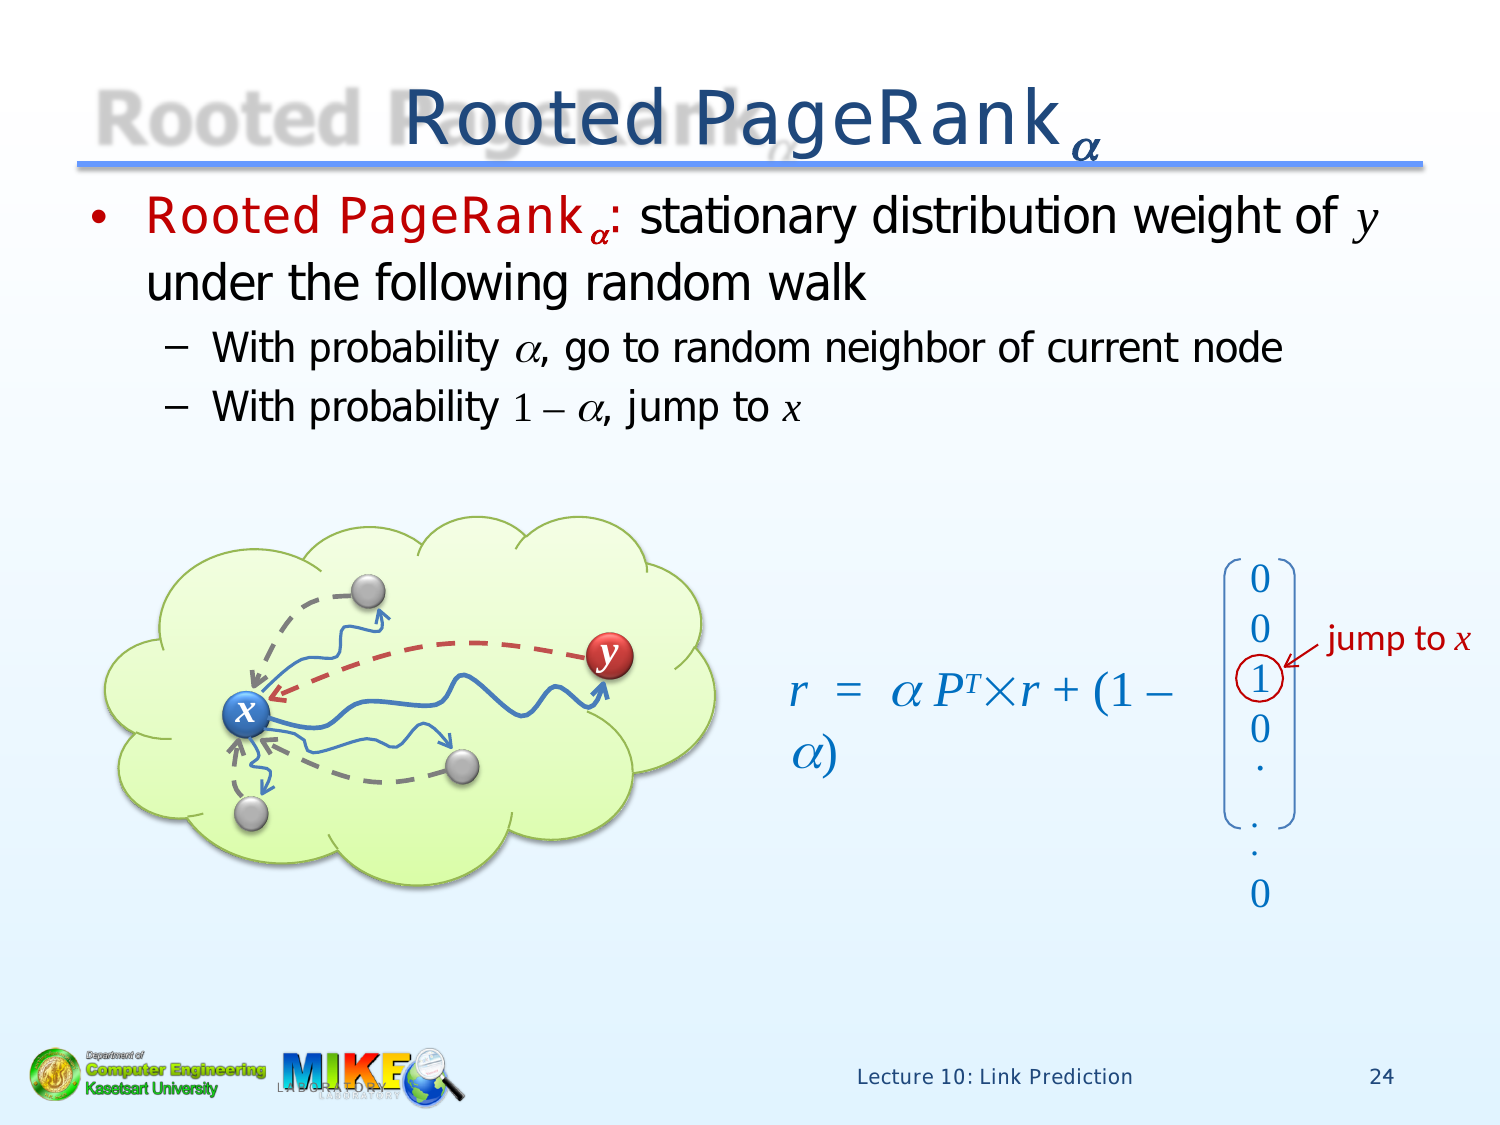

# Rooted PageRankα

Rooted PageRankα: stationary distribution weight of y
under the following random walk
With probability α, go to random neighbor of current node
With probability 1 – α, jump to x

0
0
1

jump to x
y

r	=	α PT×r + (1 – α)

x

0.

..  0

Lecture 10: Link Prediction
24